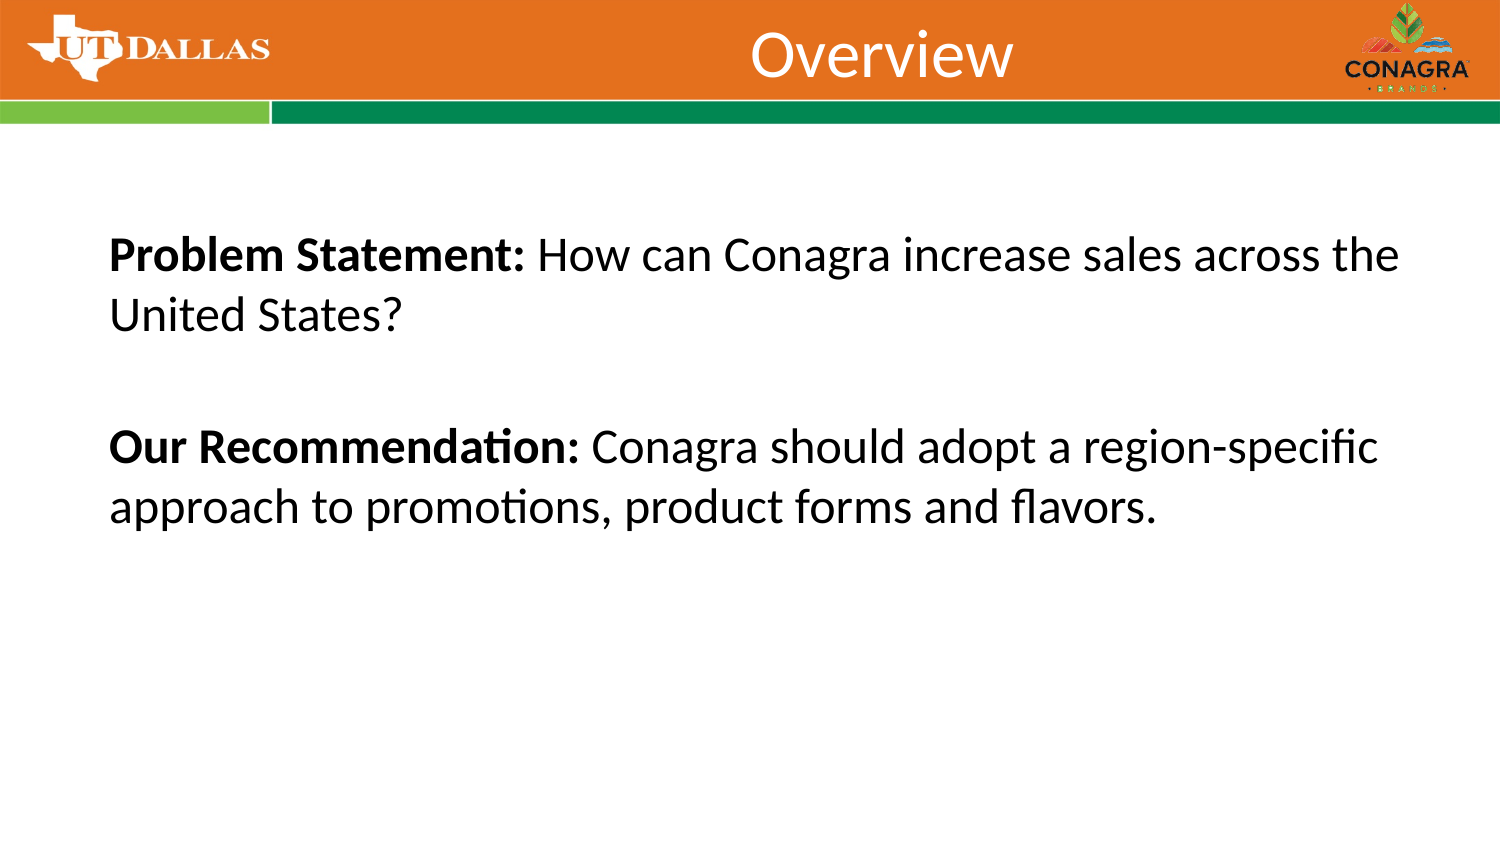

# Overview
Problem Statement: How can Conagra increase sales across the United States?

Our Recommendation: Conagra should adopt a region-specific approach to promotions, product forms and flavors.